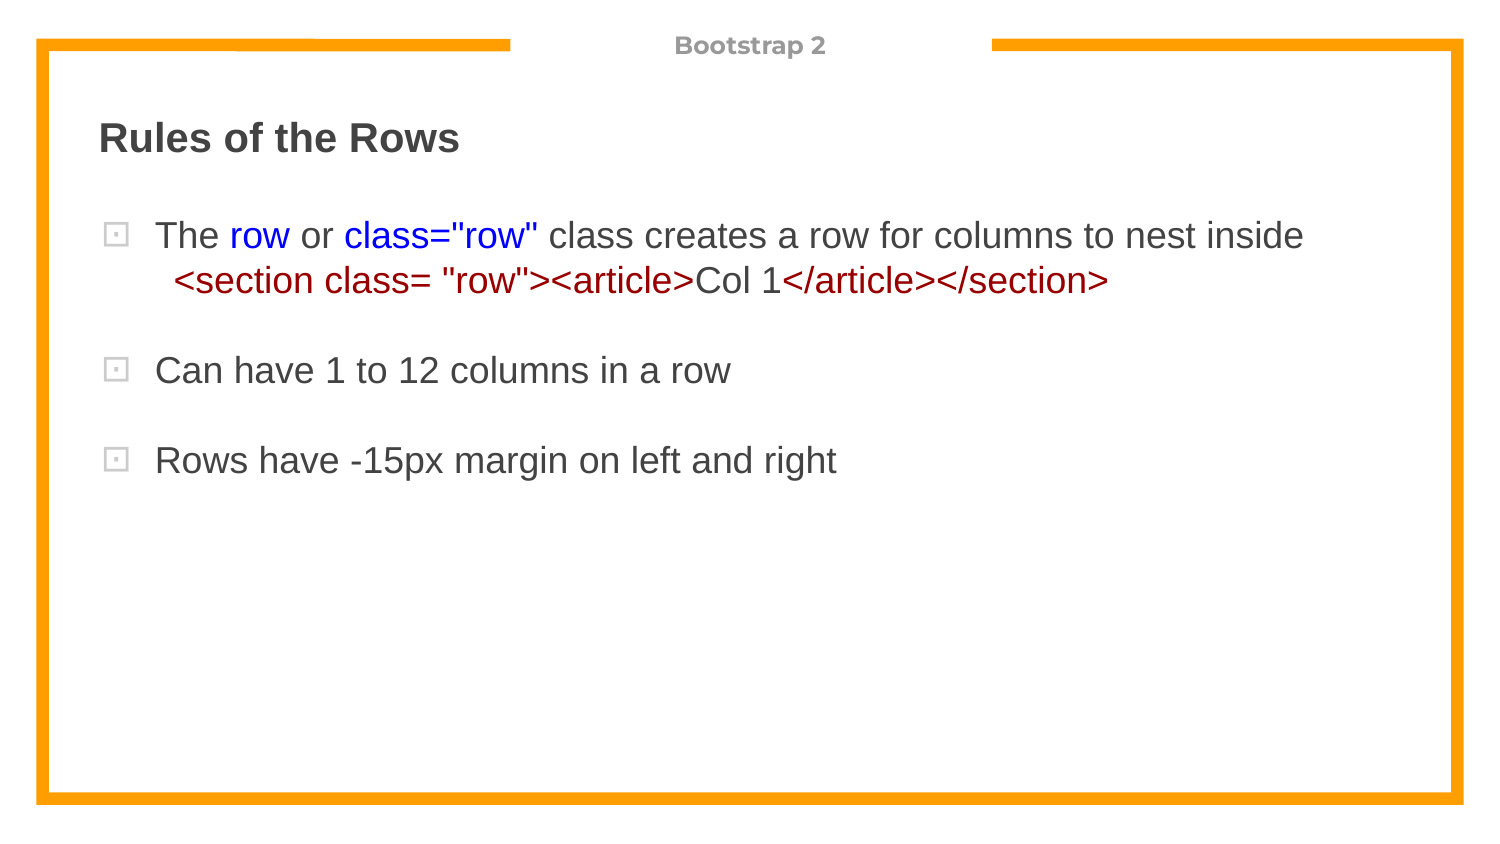

# Bootstrap 2
Rules of the Rows

The row or class="row" class creates a row for columns to nest inside
<section class= "row"><article>Col 1</article></section>

Can have 1 to 12 columns in a row

Rows have -15px margin on left and right